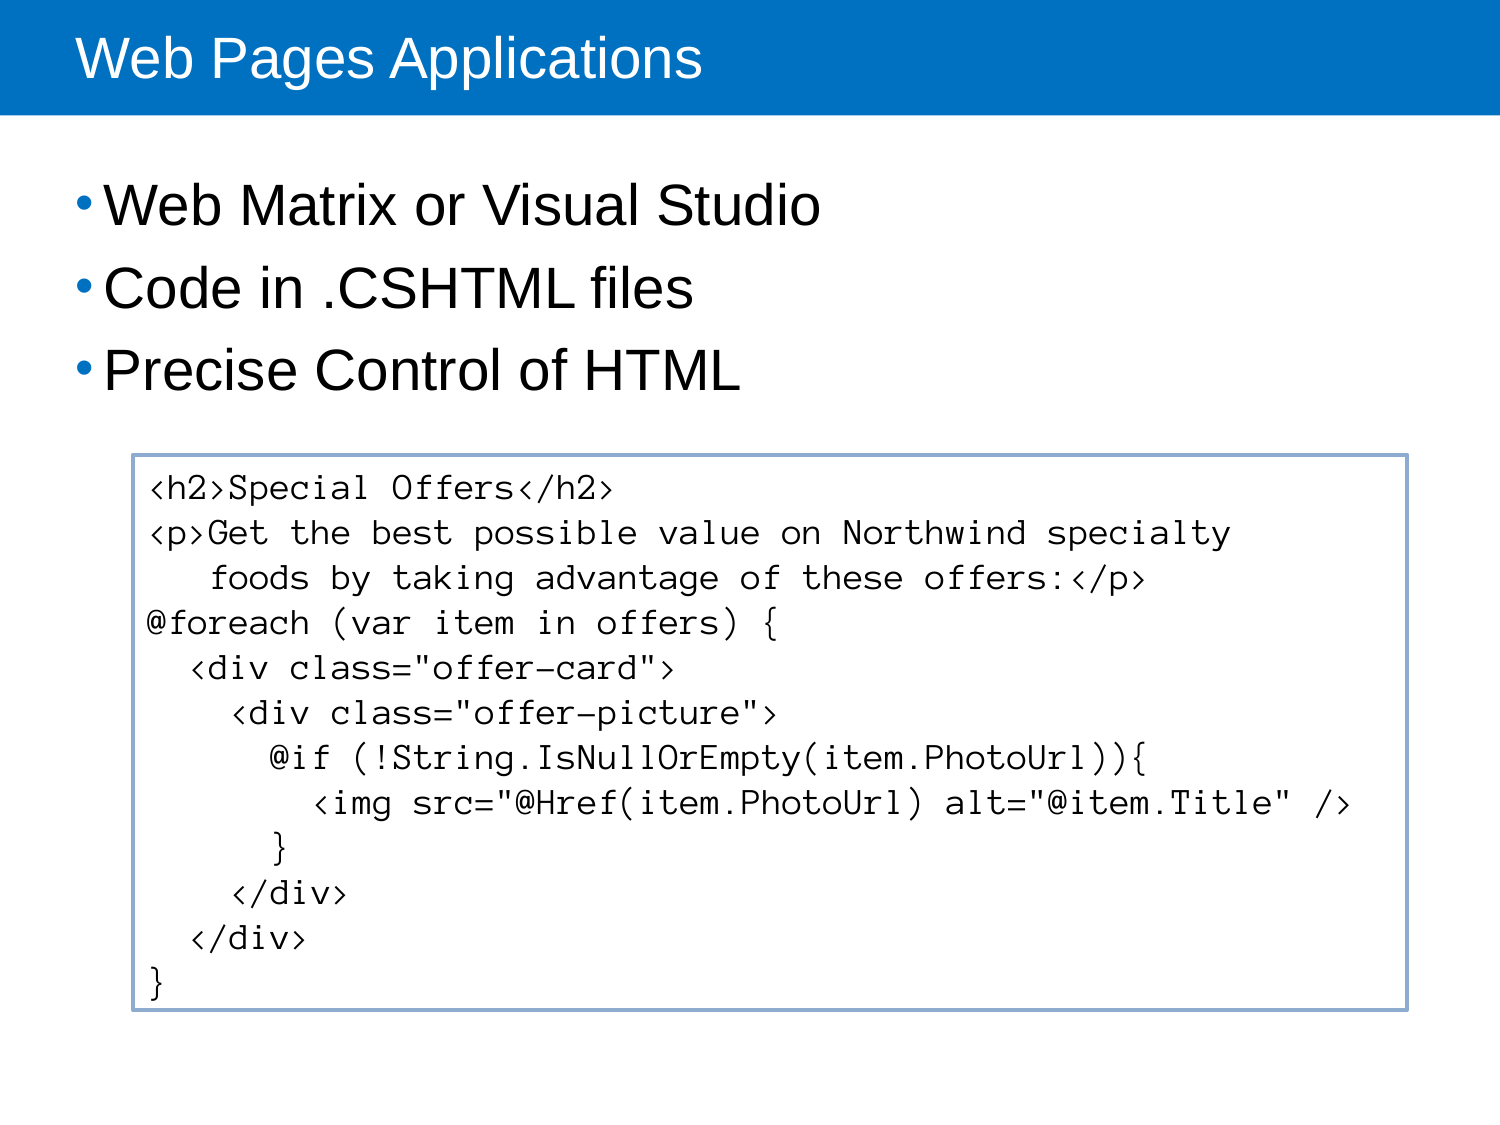

# Web Pages Applications
Web Matrix or Visual Studio
Code in .CSHTML files
Precise Control of HTML
<h2>Special Offers</h2>
<p>Get the best possible value on Northwind specialty
   foods by taking advantage of these offers:</p>
@foreach (var item in offers) {
  <div class="offer-card">
    <div class="offer-picture">
      @if (!String.IsNullOrEmpty(item.PhotoUrl)){
        <img src="@Href(item.PhotoUrl) alt="@item.Title" />
      }
    </div>
  </div>
}